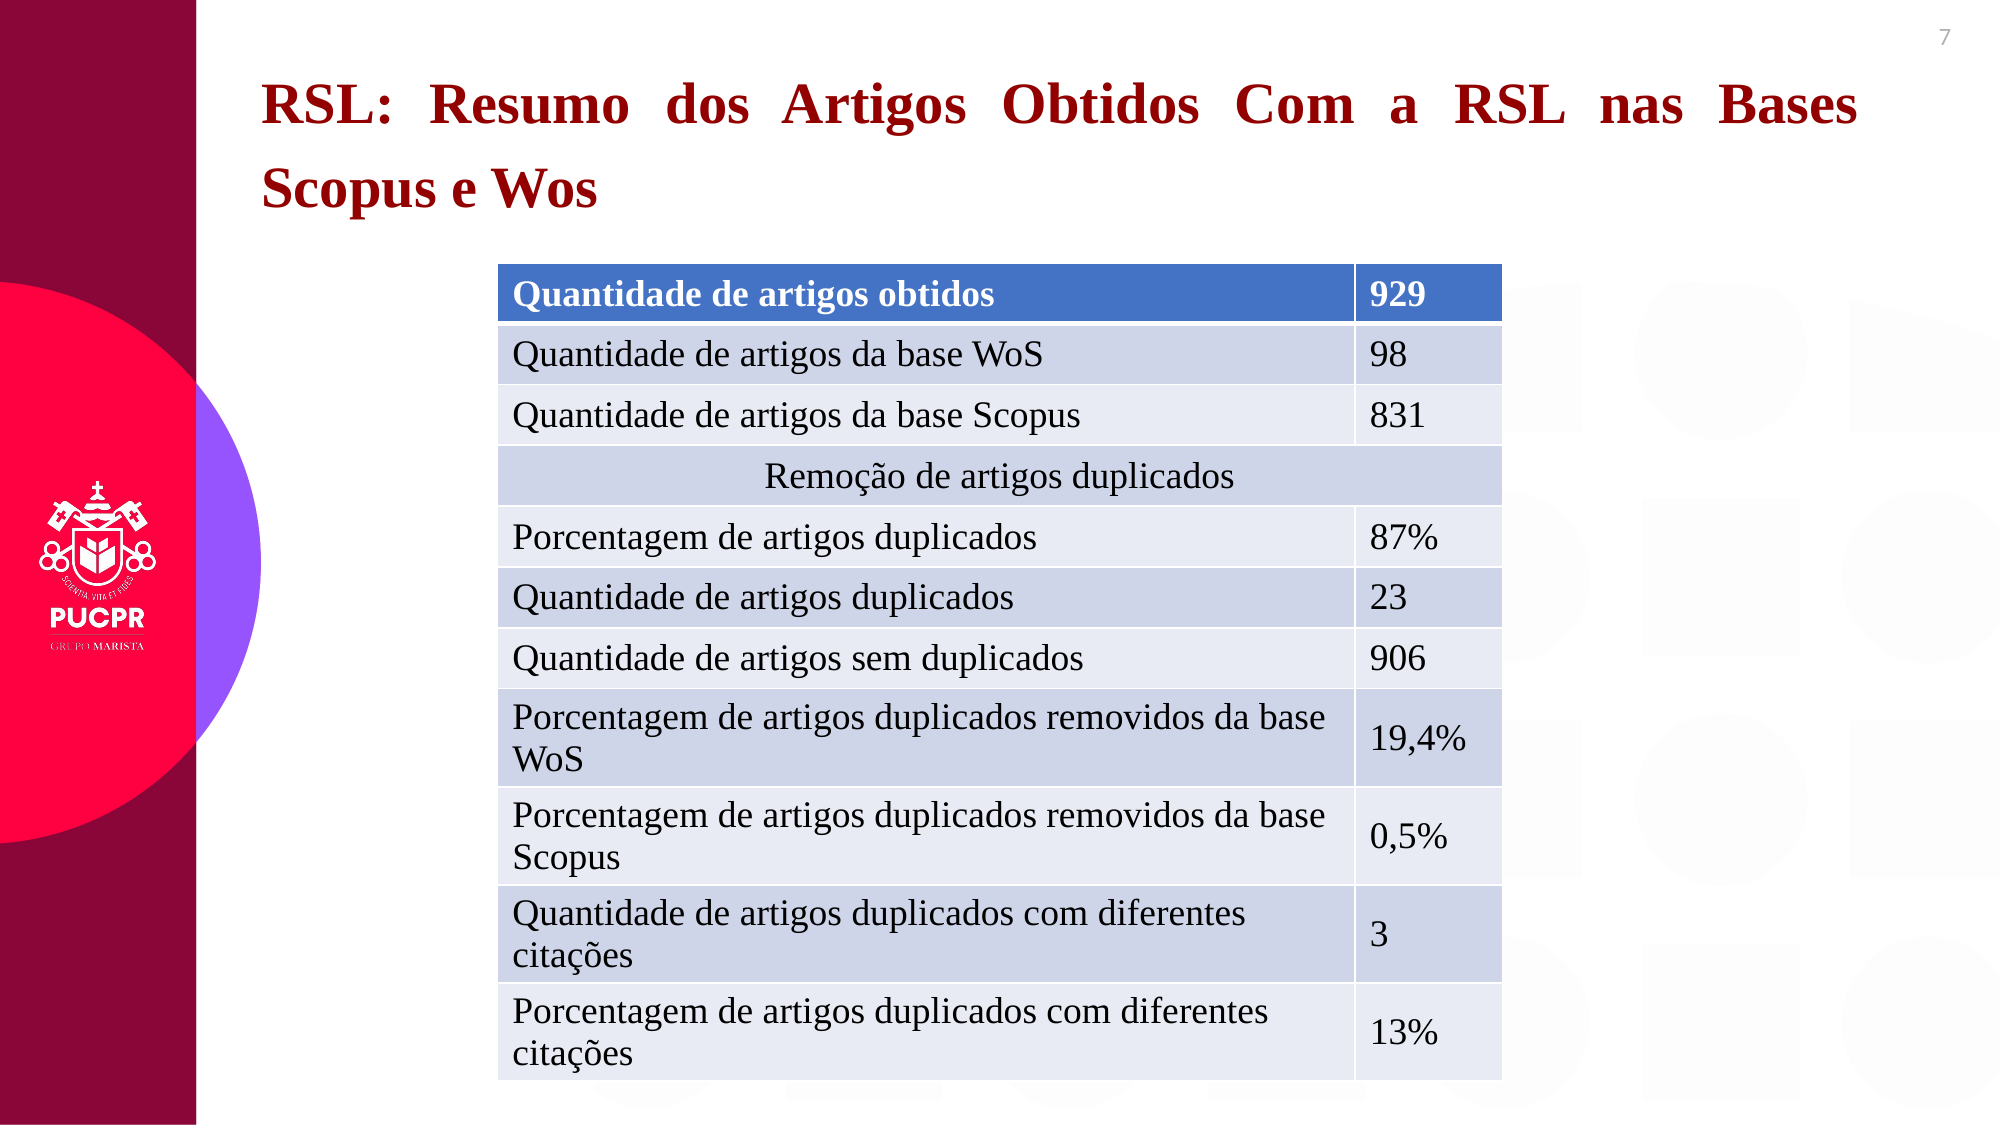

7
RSL: Resumo dos Artigos Obtidos Com a RSL nas Bases Scopus e Wos
| Quantidade de artigos obtidos | 929 |
| --- | --- |
| Quantidade de artigos da base WoS | 98 |
| Quantidade de artigos da base Scopus | 831 |
| Remoção de artigos duplicados |  |
| Porcentagem de artigos duplicados | 87% |
| Quantidade de artigos duplicados | 23 |
| Quantidade de artigos sem duplicados | 906 |
| Porcentagem de artigos duplicados removidos da base WoS | 19,4% |
| Porcentagem de artigos duplicados removidos da base Scopus | 0,5% |
| Quantidade de artigos duplicados com diferentes citações | 3 |
| Porcentagem de artigos duplicados com diferentes citações | 13% |